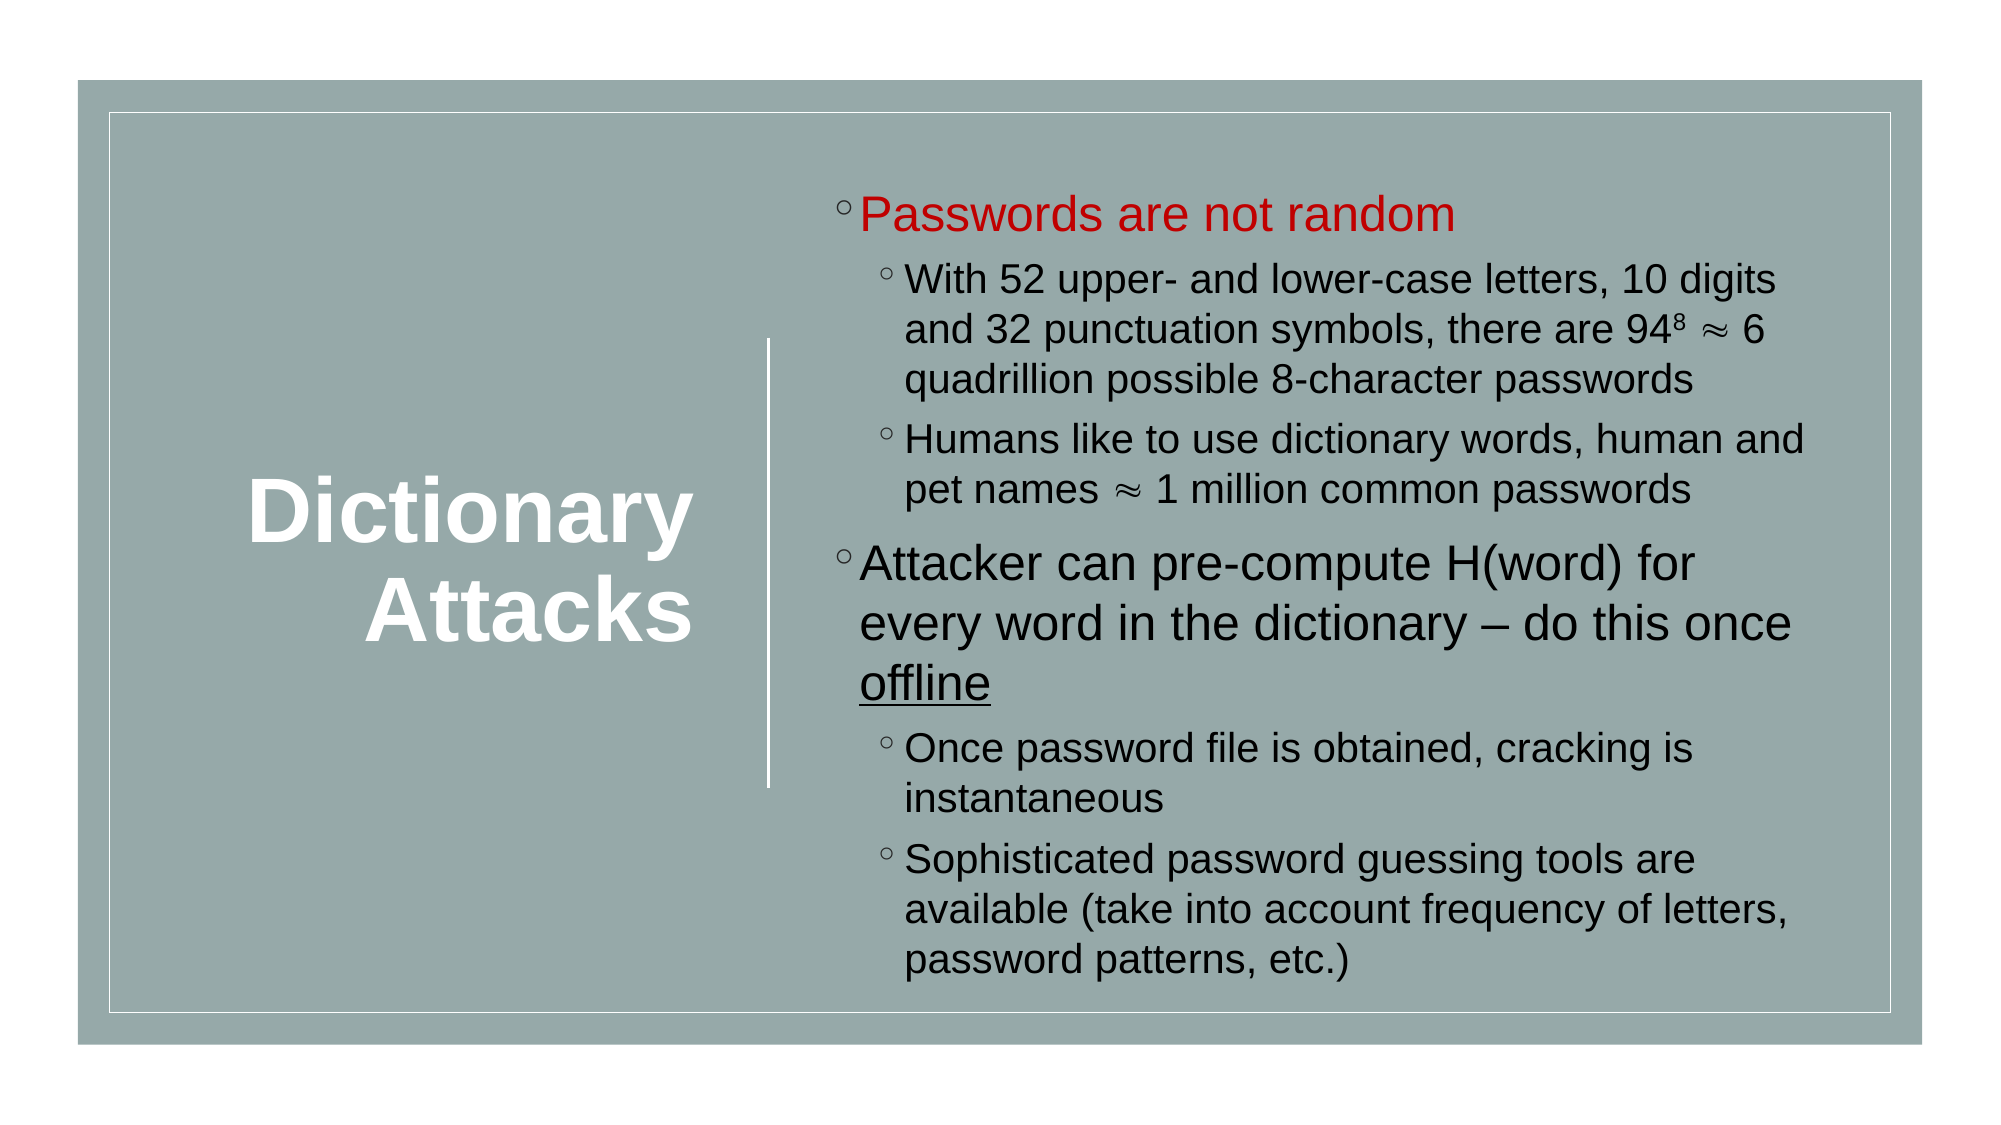

# Dictionary Attacks
Passwords are not random
With 52 upper- and lower-case letters, 10 digits and 32 punctuation symbols, there are 948 ≈ 6 quadrillion possible 8-character passwords
Humans like to use dictionary words, human and pet names ≈ 1 million common passwords
Attacker can pre-compute H(word) for every word in the dictionary – do this once offline
Once password file is obtained, cracking is instantaneous
Sophisticated password guessing tools are available (take into account frequency of letters, password patterns, etc.)